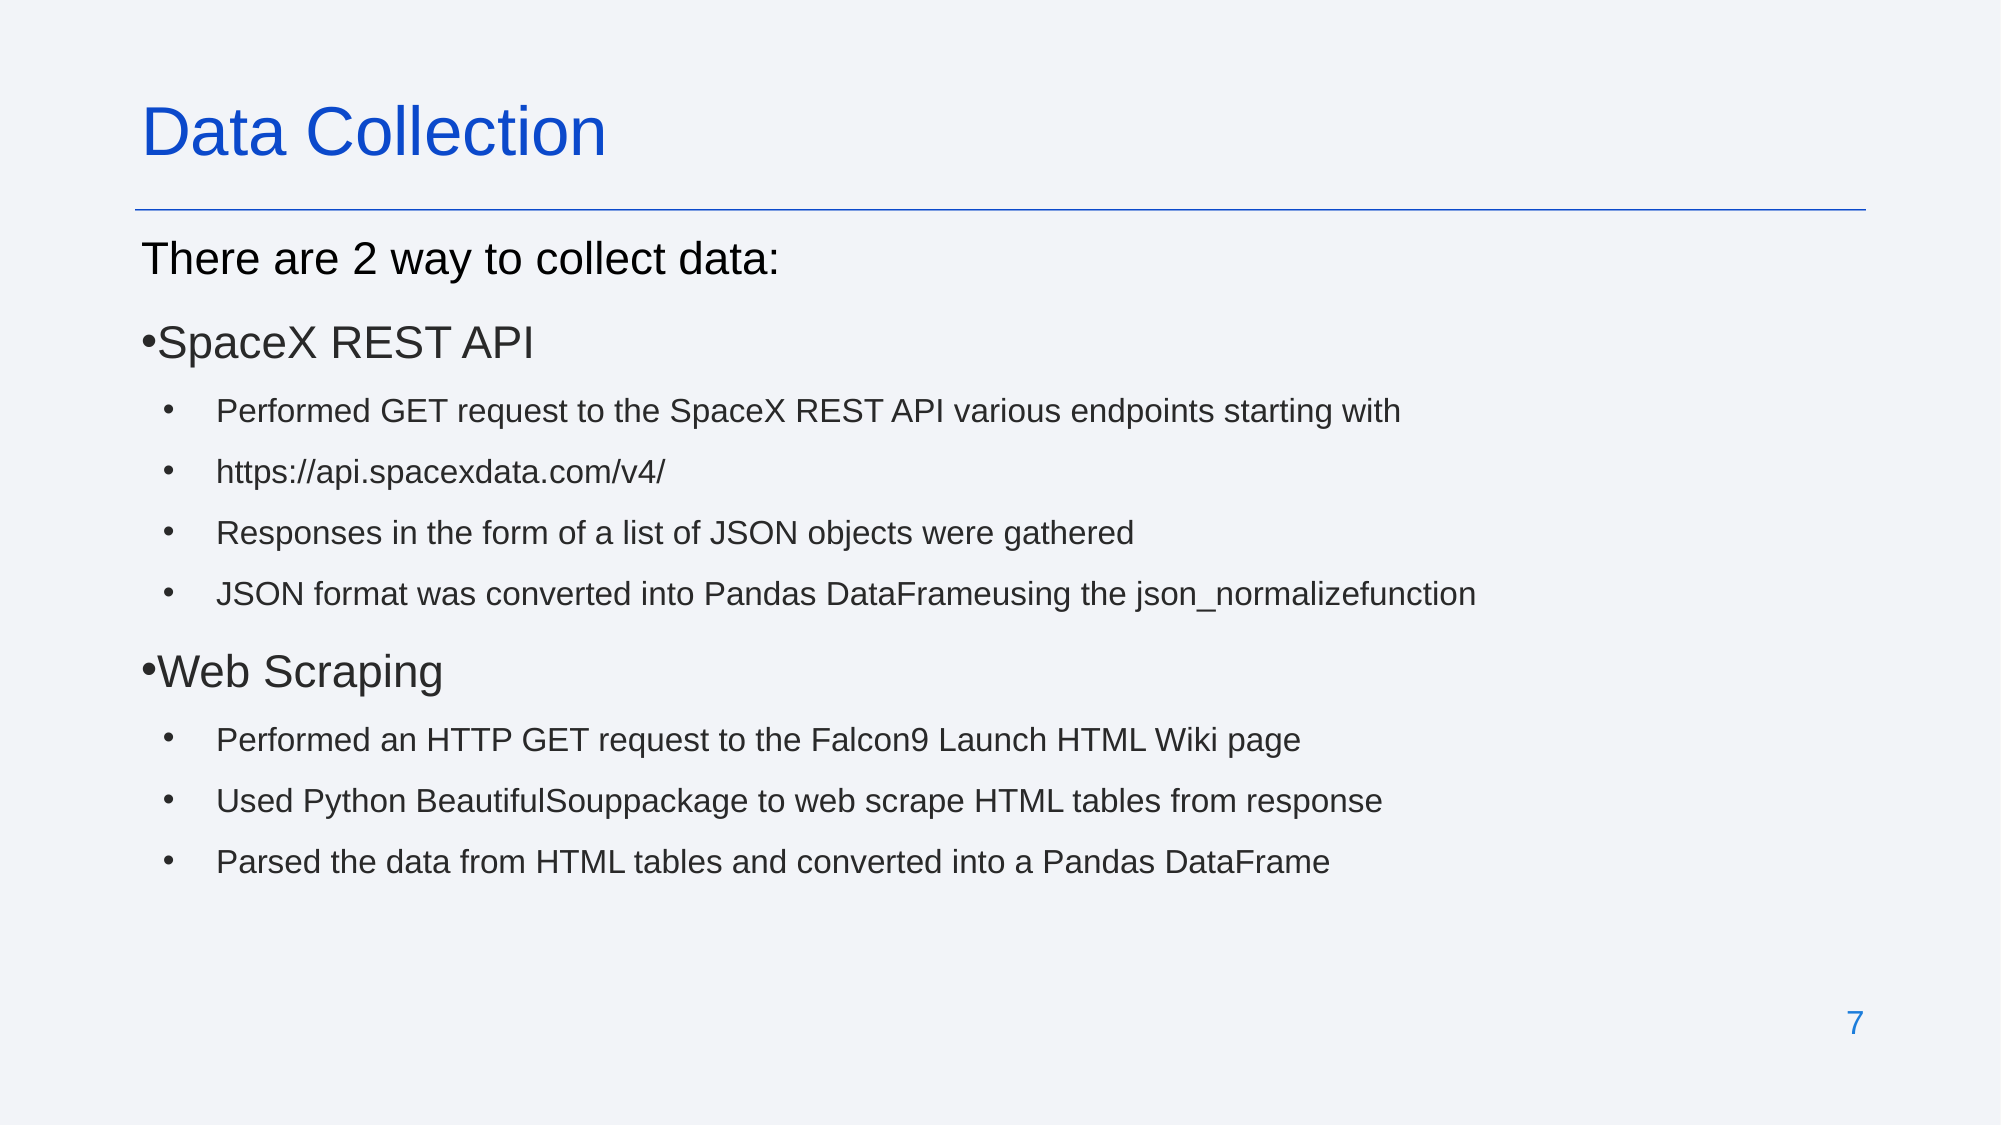

Data Collection
There are 2 way to collect data:
SpaceX REST API
Performed GET request to the SpaceX REST API various endpoints starting with
https://api.spacexdata.com/v4/
Responses in the form of a list of JSON objects were gathered
JSON format was converted into Pandas DataFrameusing the json_normalizefunction
Web Scraping
Performed an HTTP GET request to the Falcon9 Launch HTML Wiki page
Used Python BeautifulSouppackage to web scrape HTML tables from response
Parsed the data from HTML tables and converted into a Pandas DataFrame

7